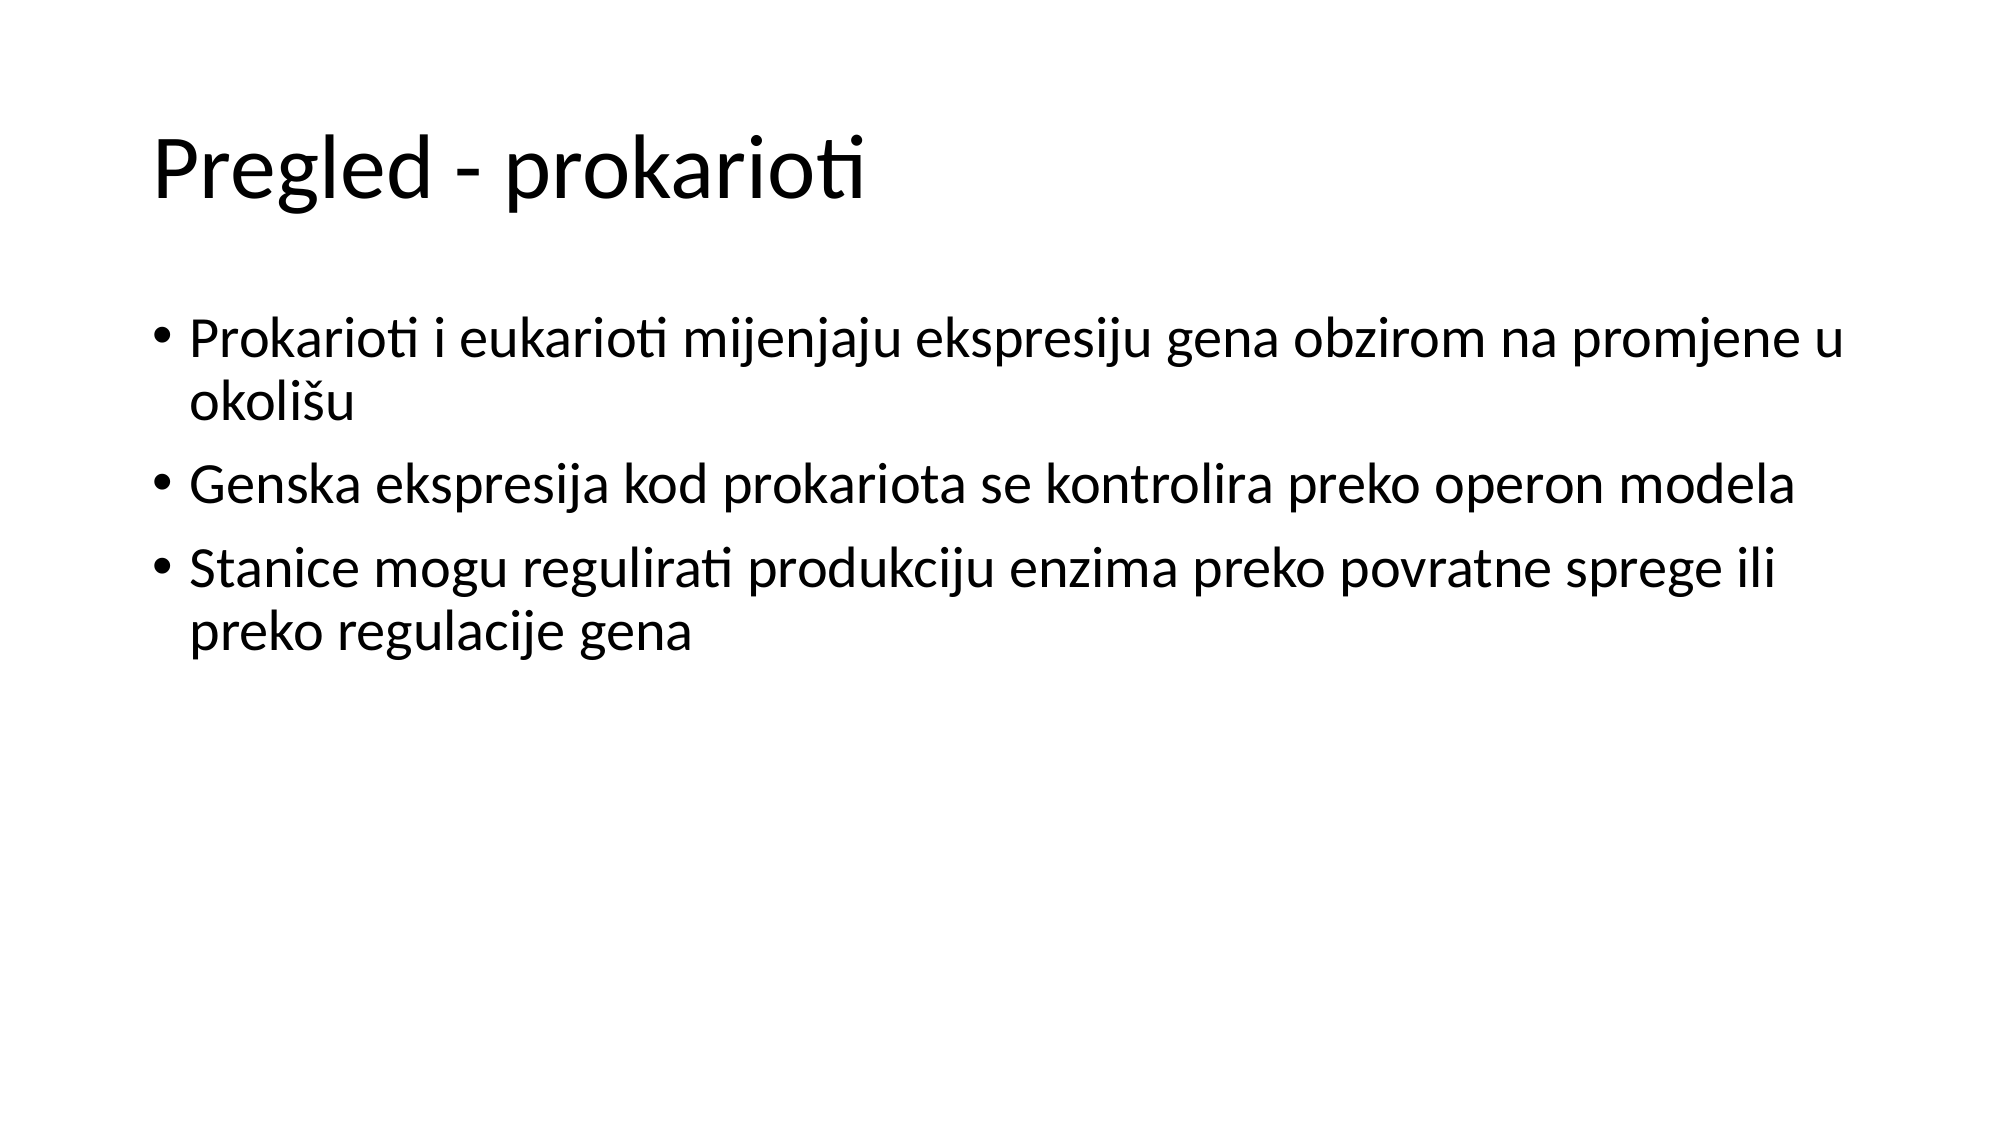

# Pregled - prokarioti
Prokarioti i eukarioti mijenjaju ekspresiju gena obzirom na promjene u okolišu
Genska ekspresija kod prokariota se kontrolira preko operon modela
Stanice mogu regulirati produkciju enzima preko povratne sprege ili preko regulacije gena